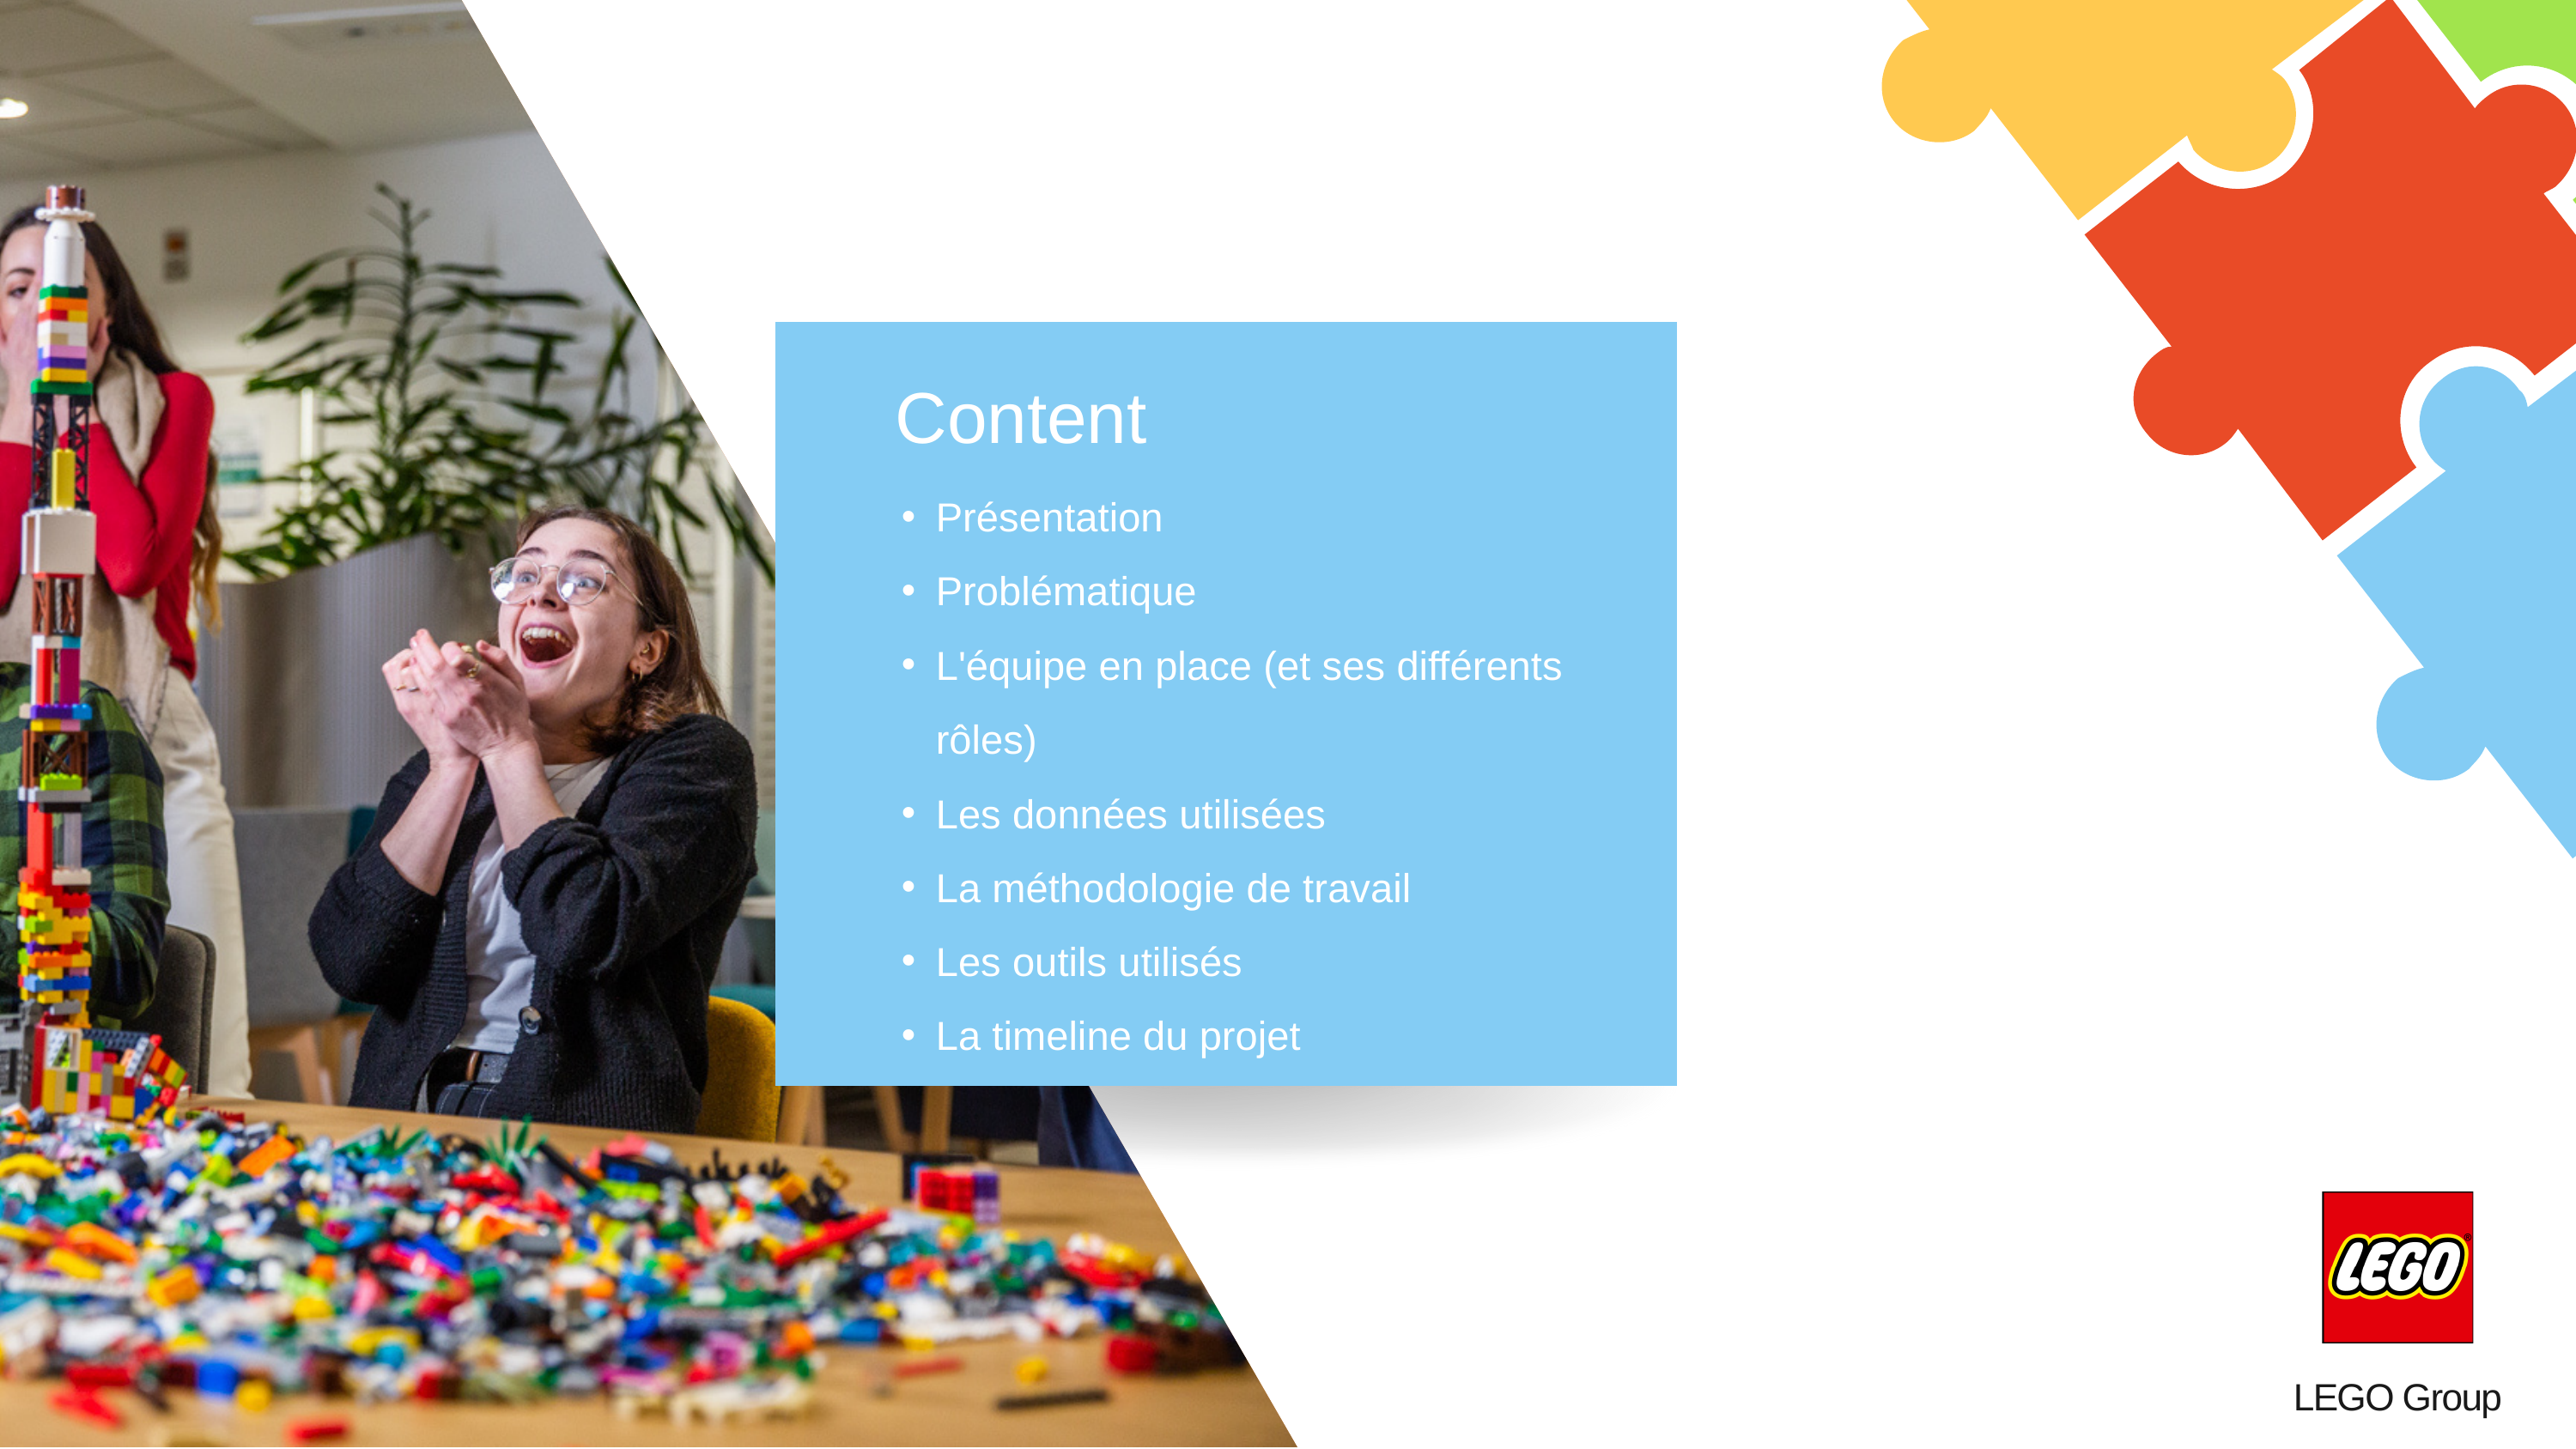

Content
Présentation
Problématique
L'équipe en place (et ses différents rôles)
Les données utilisées
La méthodologie de travail
Les outils utilisés
La timeline du projet

LEGO Group